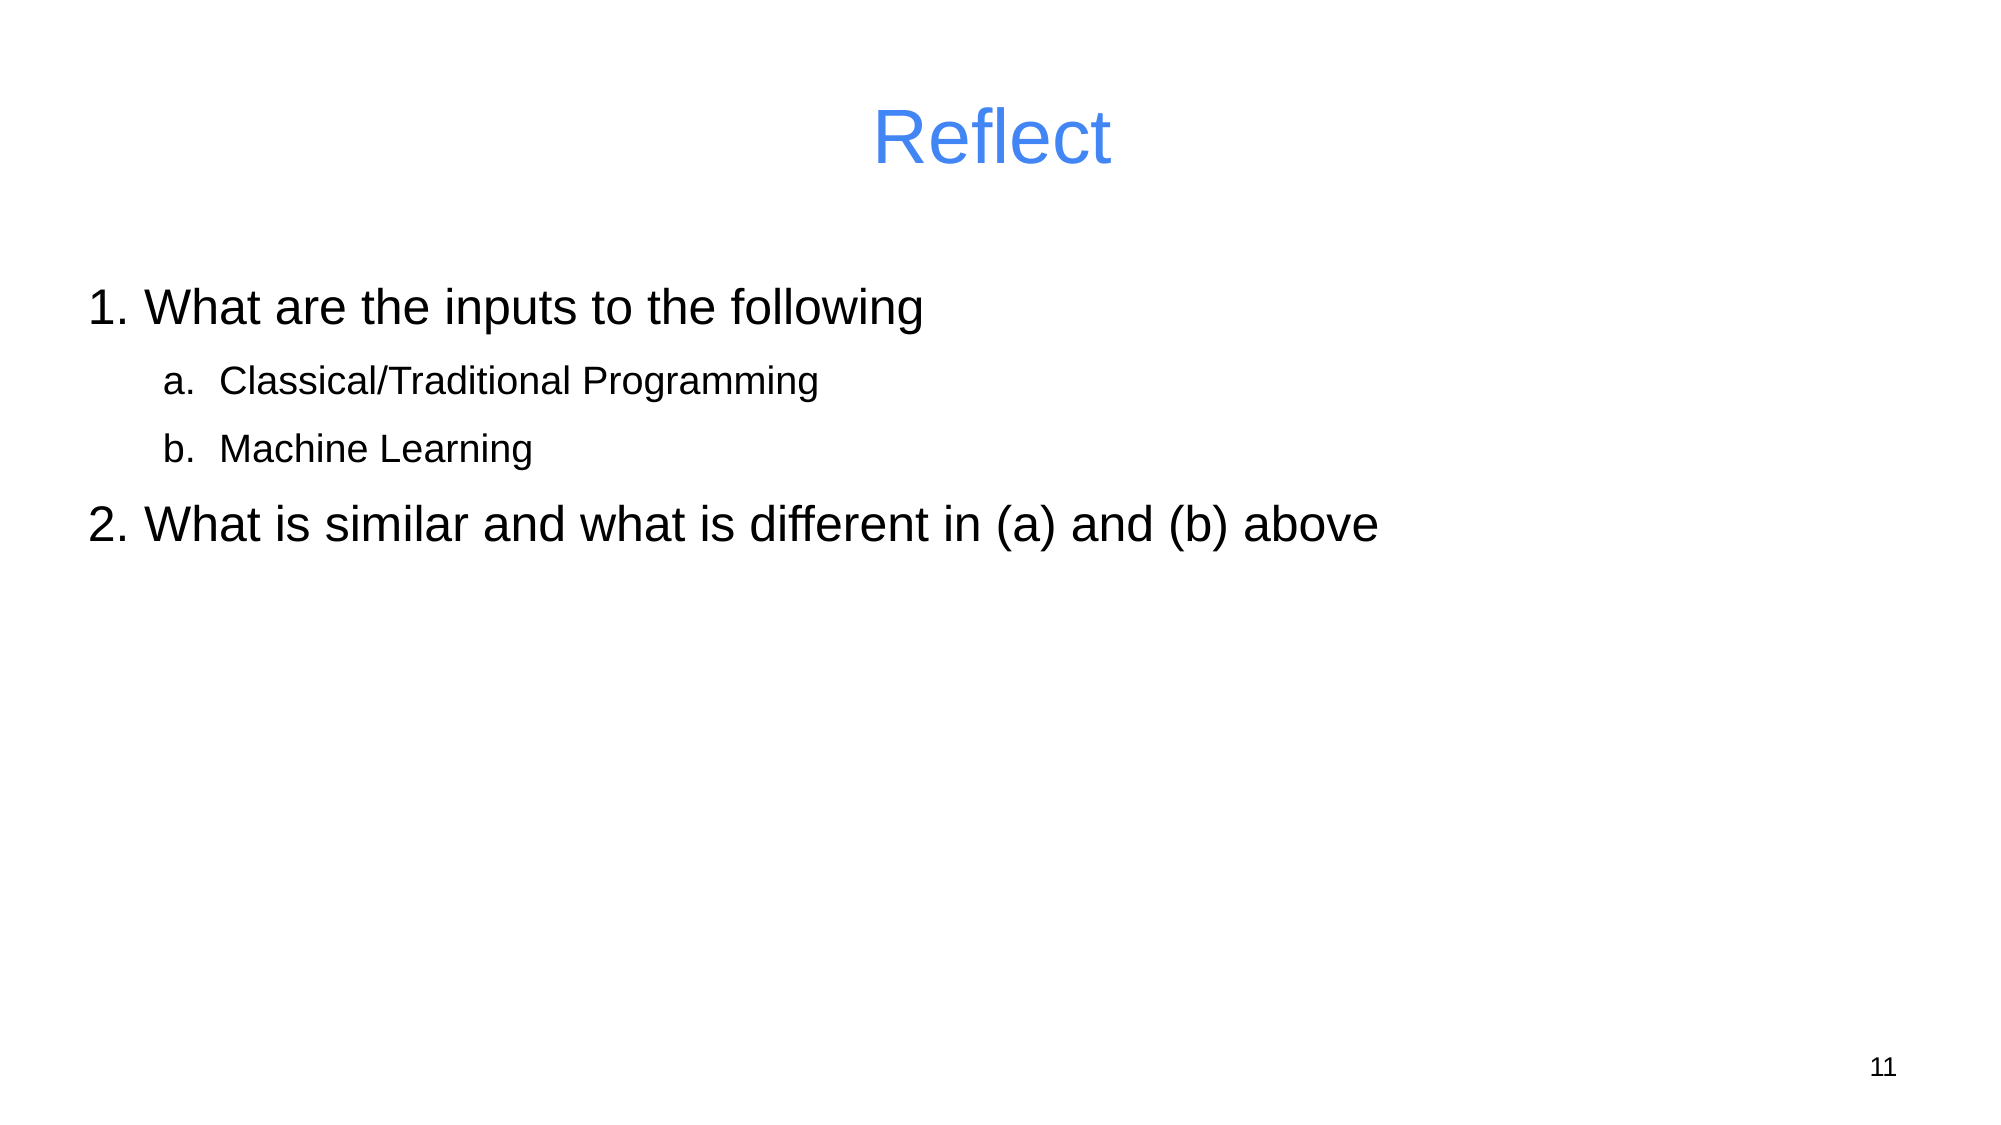

Reflect
What are the inputs to the following
Classical/Traditional Programming
Machine Learning
What is similar and what is different in (a) and (b) above
11